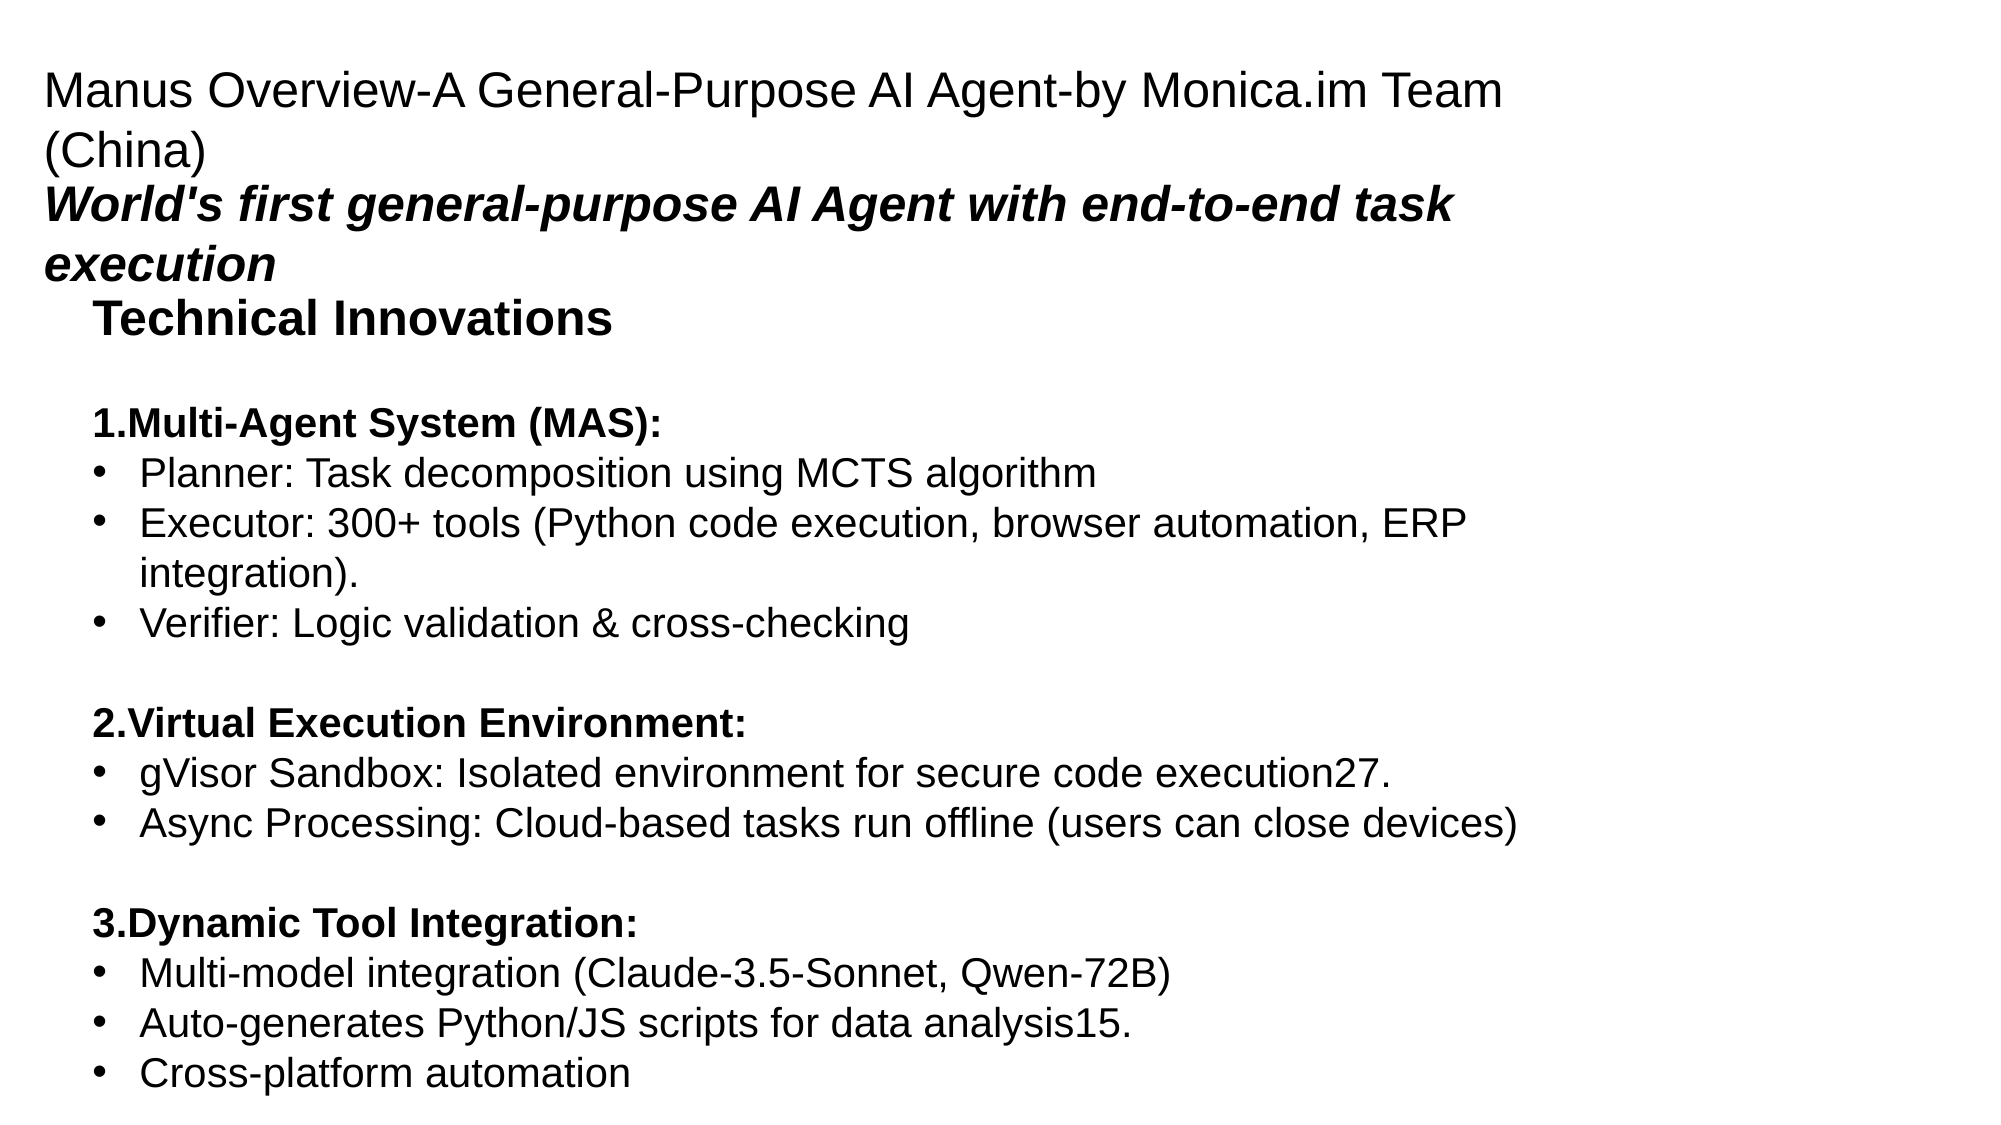

Manus Overview-A General-Purpose AI Agent-by Monica.im Team (China)
World's first general-purpose AI Agent with end-to-end task execution
Technical Innovations

​1.Multi-Agent System (MAS):
​Planner: Task decomposition using MCTS algorithm
​Executor: 300+ tools (Python code execution, browser automation, ERP integration).
​Verifier: Logic validation & cross-checking

2.Virtual Execution Environment:
gVisor Sandbox: Isolated environment for secure code execution27.
​Async Processing: Cloud-based tasks run offline (users can close devices)

3.Dynamic Tool Integration:
Multi-model integration (Claude-3.5-Sonnet, Qwen-72B)
Auto-generates Python/JS scripts for data analysis15.
Cross-platform automation